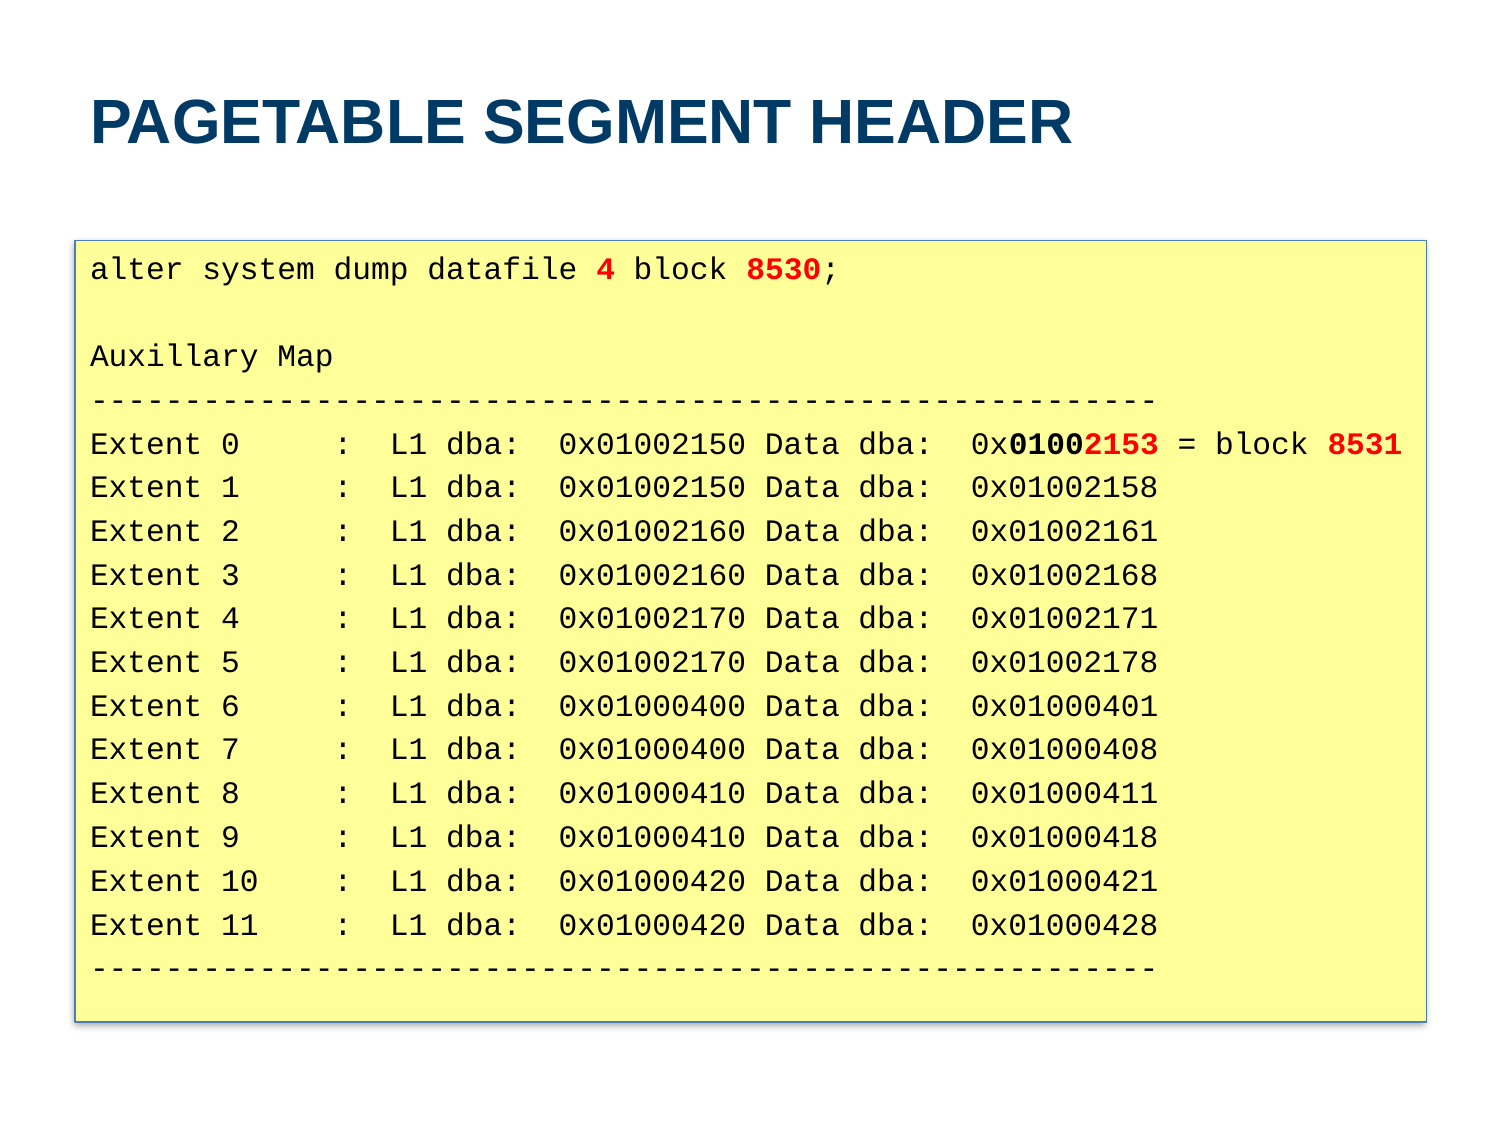

# PAGETABLE SEGMENT HEADER

alter system dump datafile 4 block 8530;

Auxillary Map
---------------------------------------------------------
Extent 0     :  L1 dba:  0x01002150 Data dba:  0x01002153 = block 8531
Extent 1     :  L1 dba:  0x01002150 Data dba:  0x01002158
Extent 2     :  L1 dba:  0x01002160 Data dba:  0x01002161
Extent 3     :  L1 dba:  0x01002160 Data dba:  0x01002168
Extent 4     :  L1 dba:  0x01002170 Data dba:  0x01002171
Extent 5     :  L1 dba:  0x01002170 Data dba:  0x01002178
Extent 6     :  L1 dba:  0x01000400 Data dba:  0x01000401
Extent 7     :  L1 dba:  0x01000400 Data dba:  0x01000408
Extent 8     :  L1 dba:  0x01000410 Data dba:  0x01000411
Extent 9     :  L1 dba:  0x01000410 Data dba:  0x01000418
Extent 10    :  L1 dba:  0x01000420 Data dba:  0x01000421
Extent 11    :  L1 dba:  0x01000420 Data dba:  0x01000428
---------------------------------------------------------
24